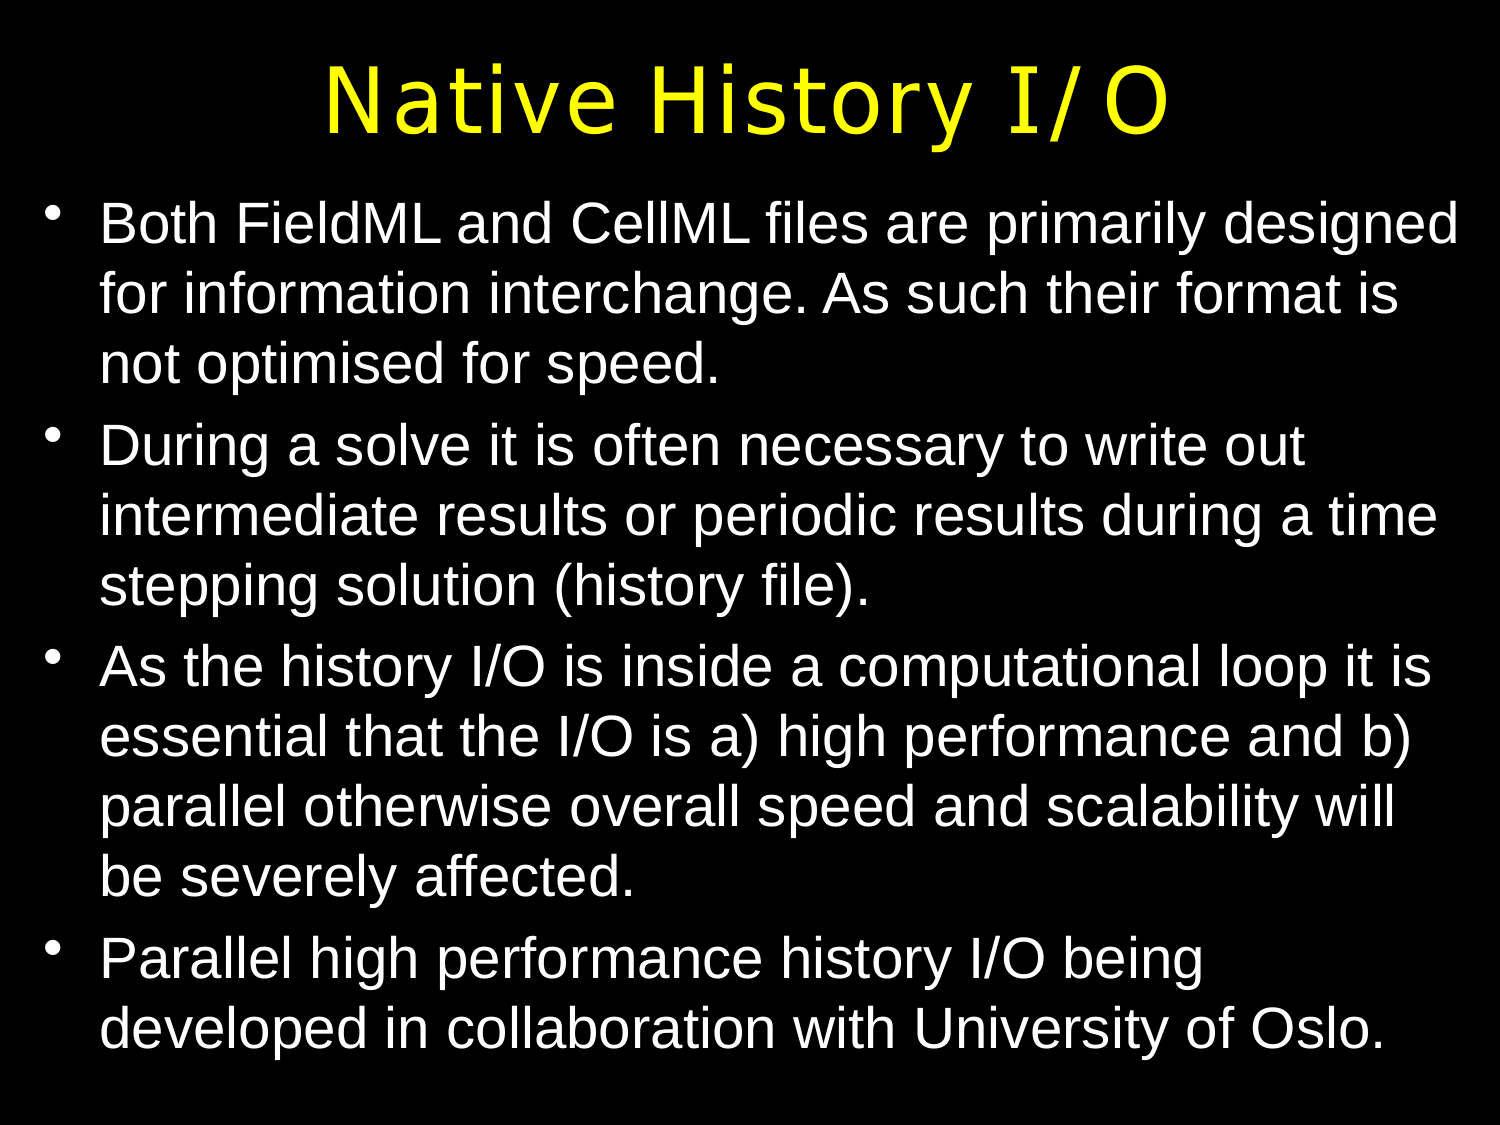

# Native History I/O
Both FieldML and CellML files are primarily designed for information interchange. As such their format is not optimised for speed.
During a solve it is often necessary to write out intermediate results or periodic results during a time stepping solution (history file).
As the history I/O is inside a computational loop it is essential that the I/O is a) high performance and b) parallel otherwise overall speed and scalability will be severely affected.
Parallel high performance history I/O being developed in collaboration with University of Oslo.